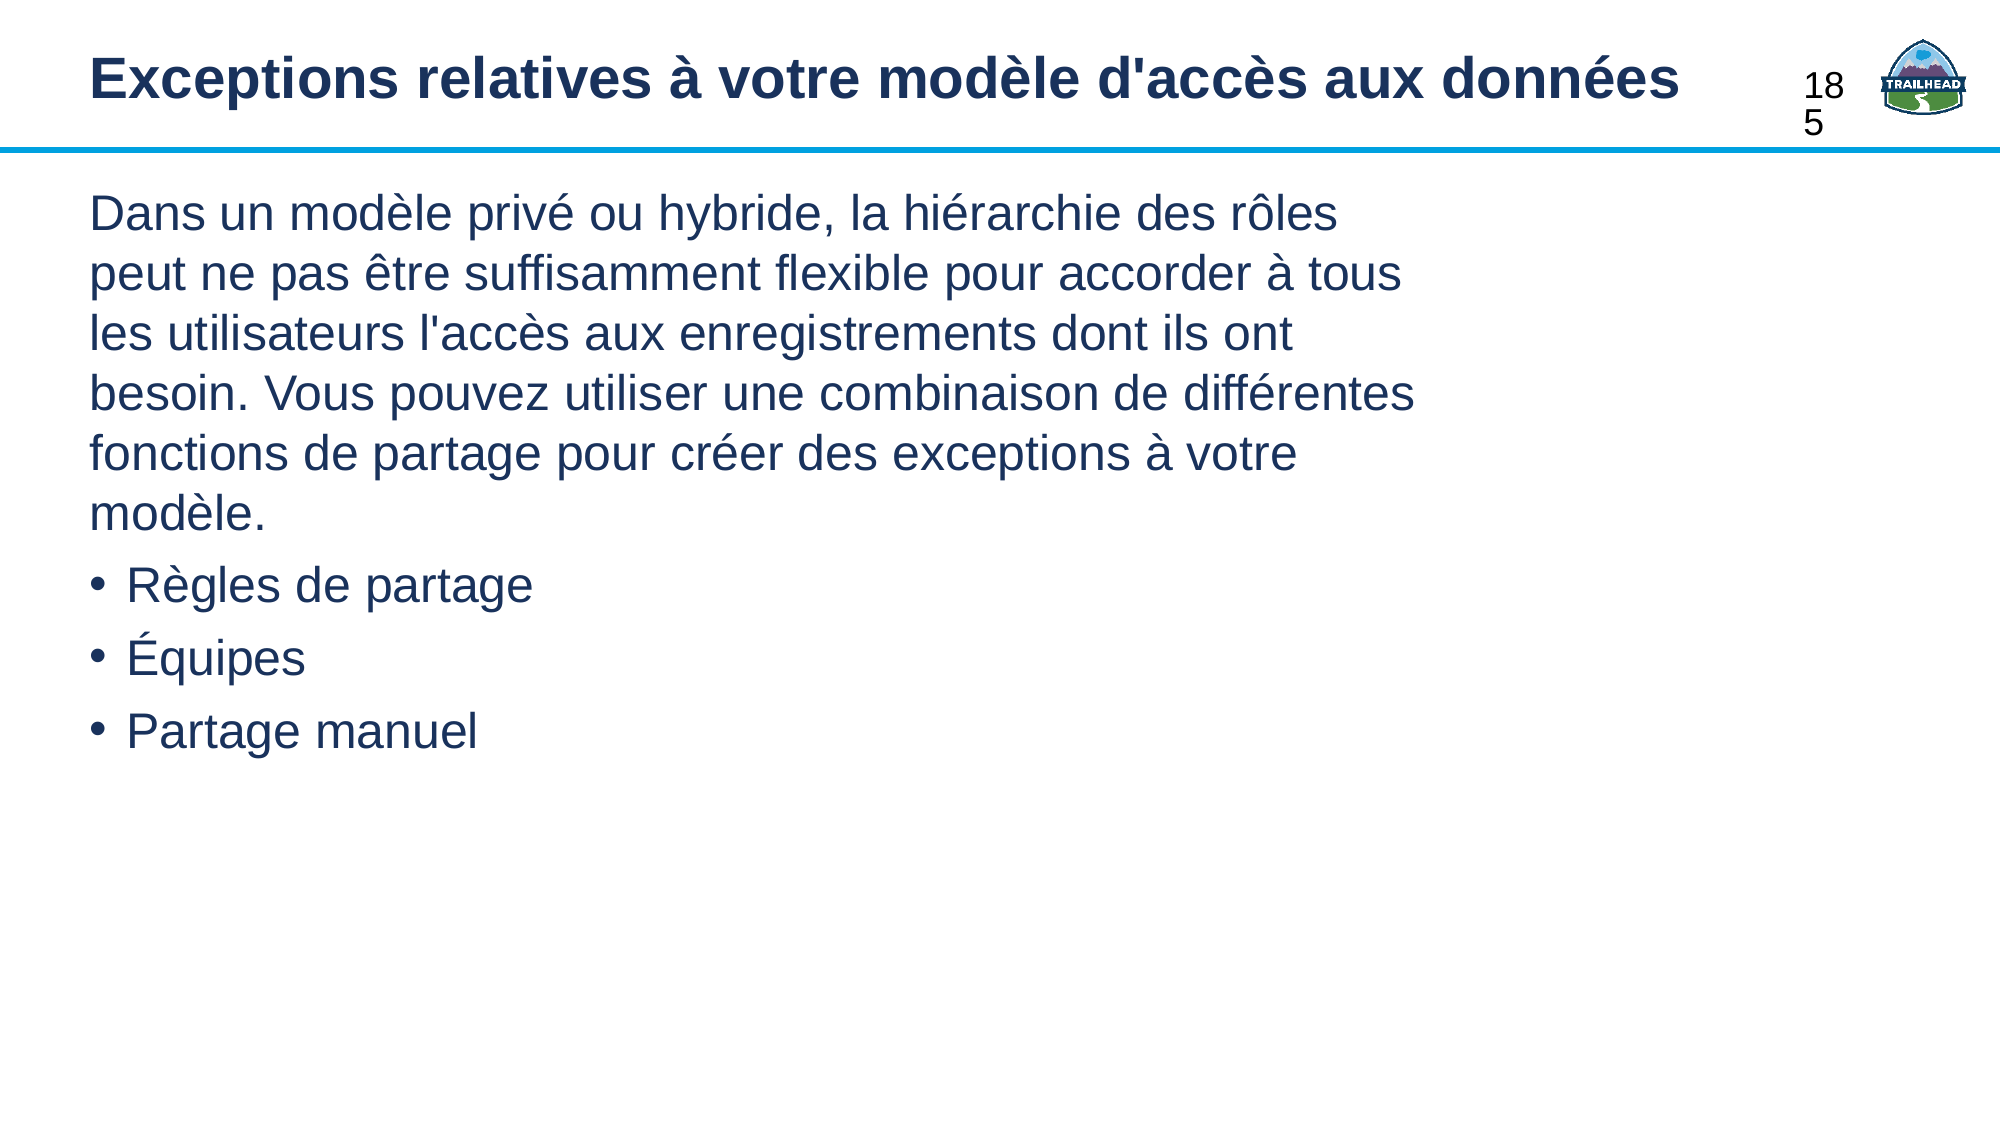

Exceptions relatives à votre modèle d'accès aux données
185
Dans un modèle privé ou hybride, la hiérarchie des rôles peut ne pas être suffisamment flexible pour accorder à tous les utilisateurs l'accès aux enregistrements dont ils ont besoin. Vous pouvez utiliser une combinaison de différentes fonctions de partage pour créer des exceptions à votre modèle.
Règles de partage
Équipes
Partage manuel